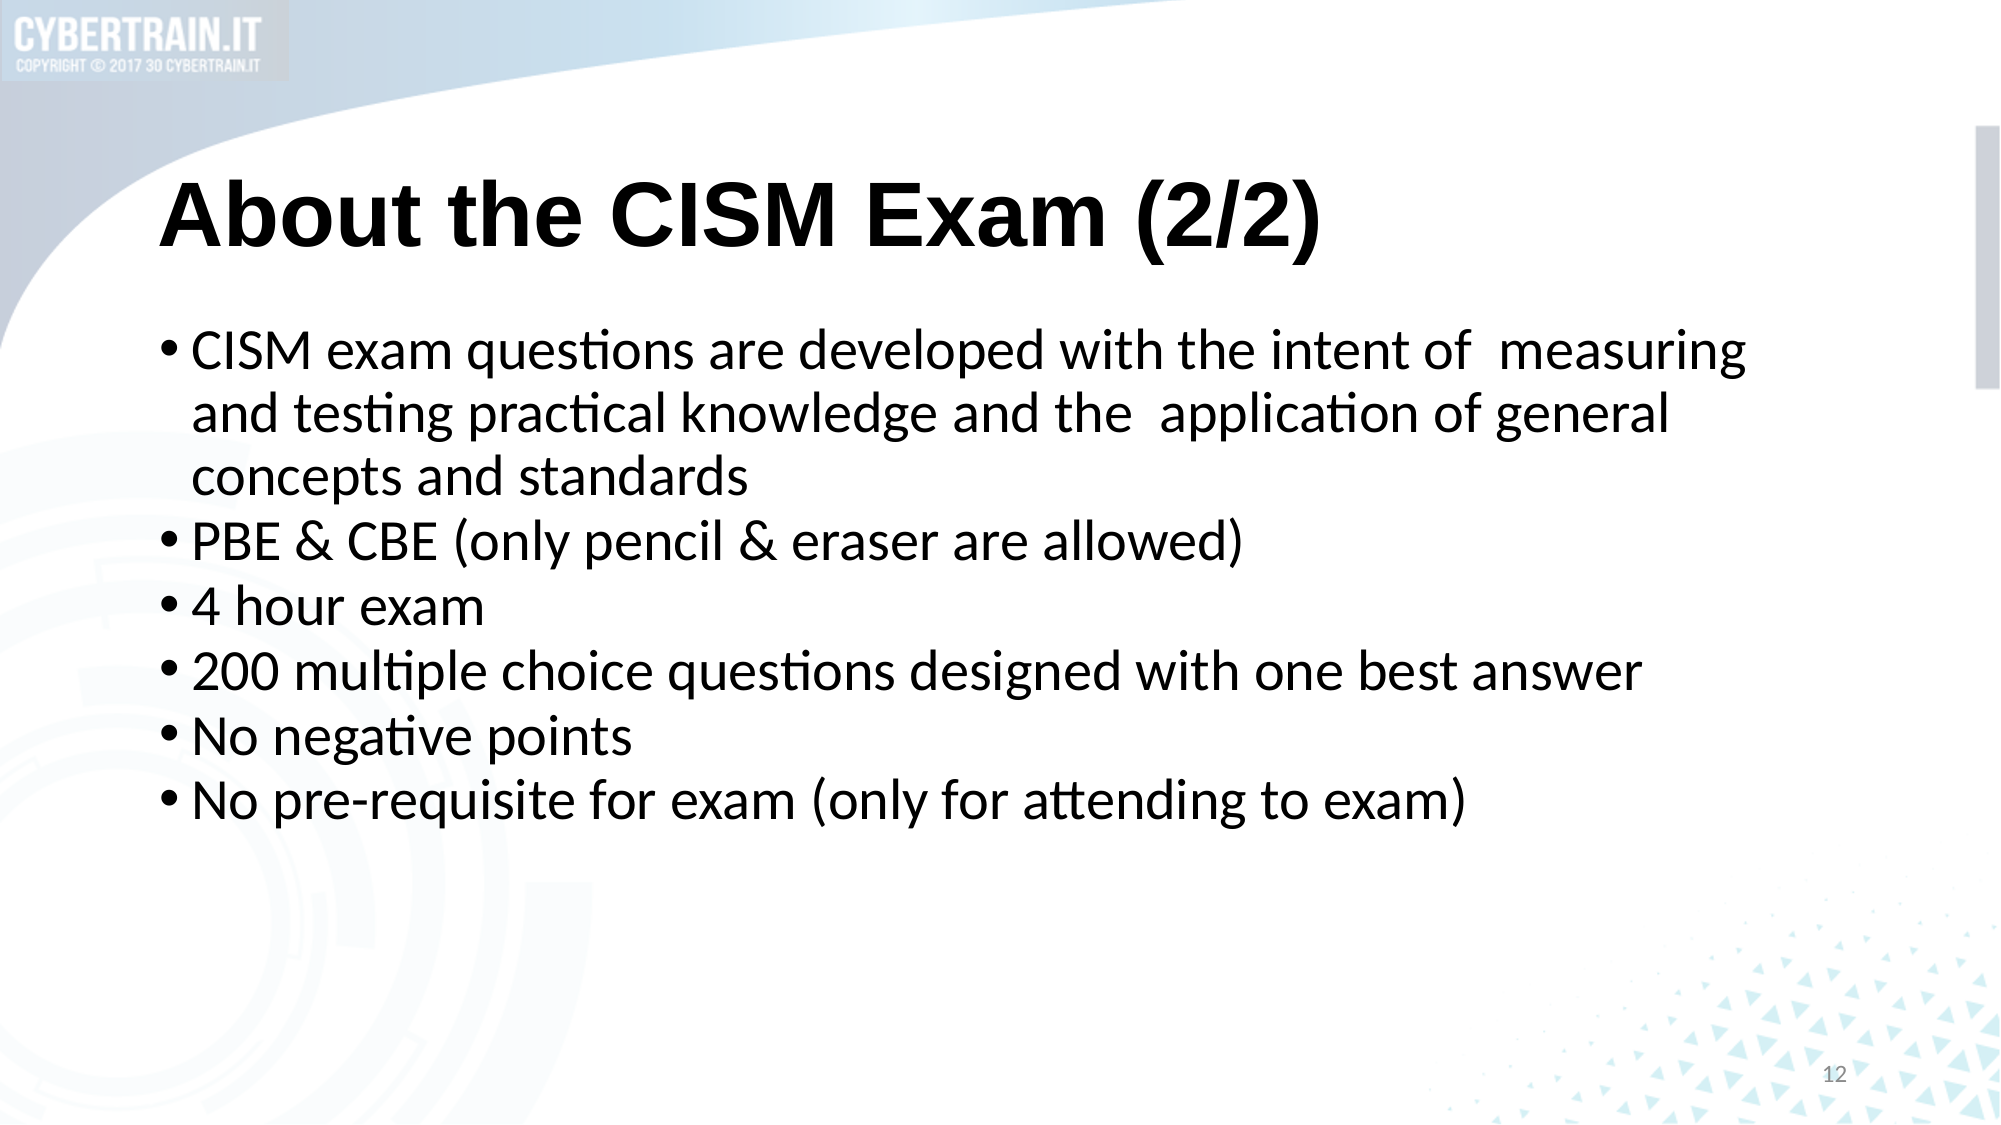

# About the CISM Exam (2/2)
CISM exam questions are developed with the intent of  measuring and testing practical knowledge and the  application of general concepts and standards
PBE & CBE (only pencil & eraser are allowed)
4 hour exam
200 multiple choice questions designed with one best answer
No negative points
No pre-requisite for exam (only for attending to exam)

12